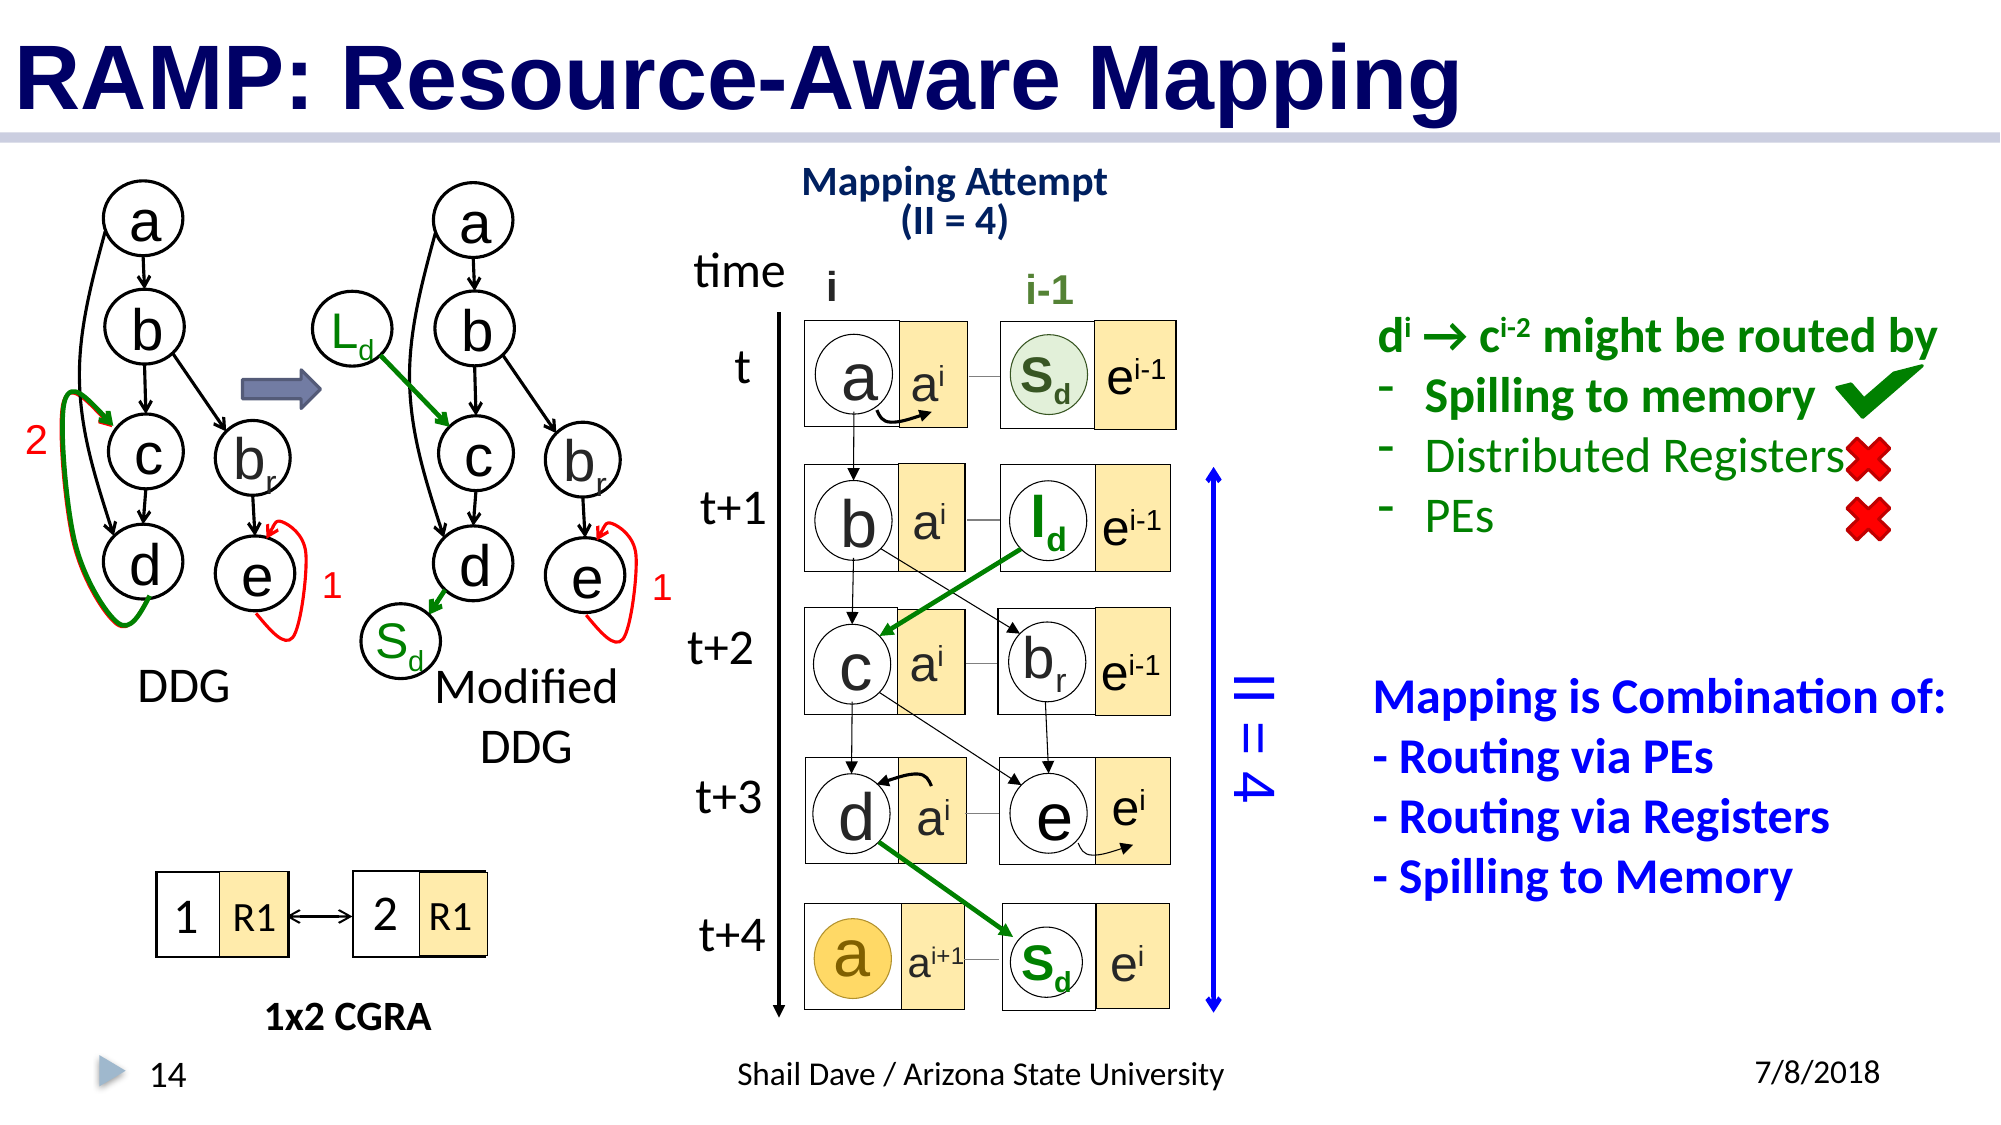

# RAMP: Resource-Aware Mapping
Mapping Attempt
(II = 4)
a

b

2
c
br

d
e
1
DDG
a

b
c
br

d
e
1
Modified
DDG
Ld

Sd

time
i
i-1
di → ci-2 might be routed by
Spilling to memory
Distributed Registers
PEs

t
a

Sd
ei-1

ai

t+1
ld
b

ai
ei-1

t+2

br

ai
c
ei-1
Mapping is Combination of:
- Routing via PEs
- Routing via Registers
- Spilling to Memory
II = 4
t+3

ei
e
d

ai

2
1

R1

R1
1x2 CGRA
t+4
a

Sd
ei

ai+1
14
7/8/2018